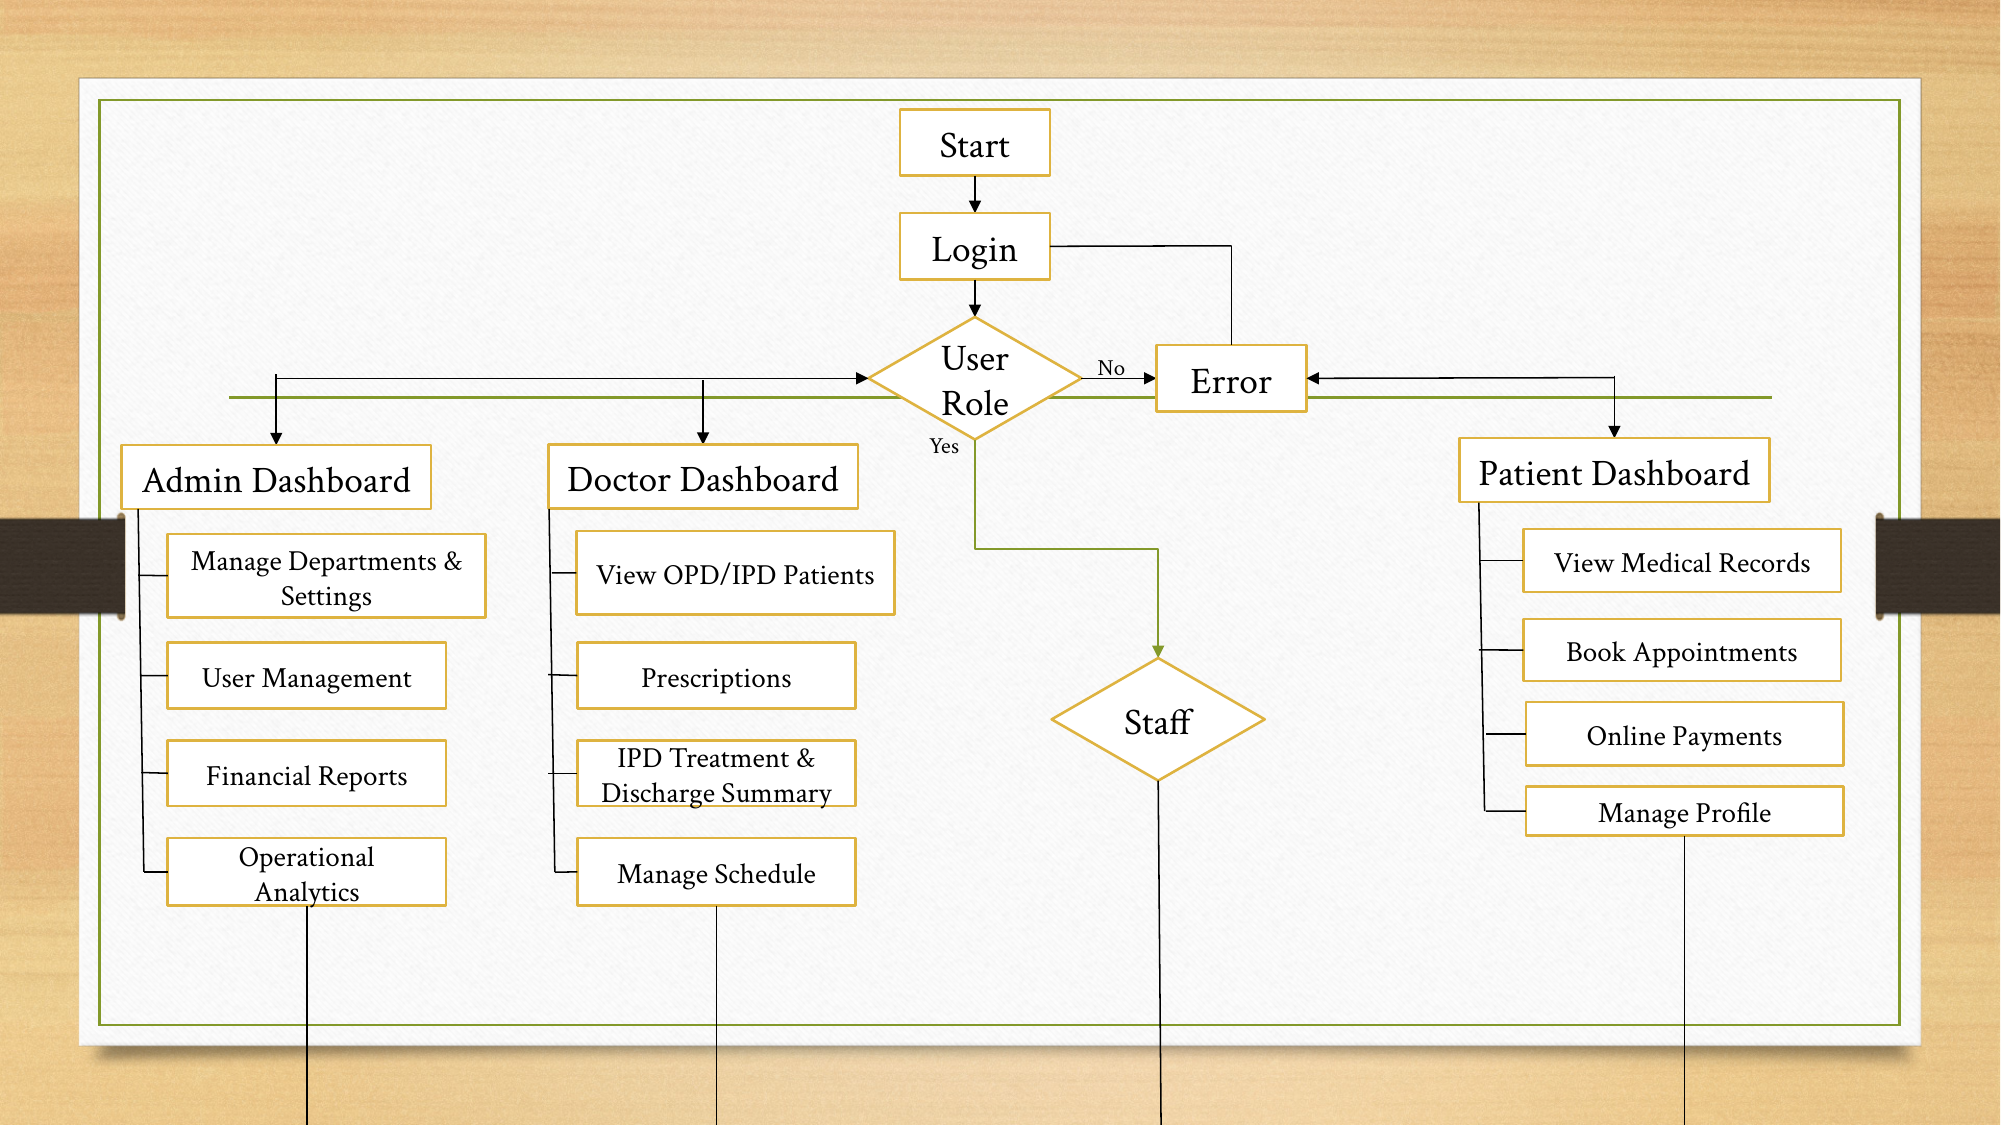

Start
Login
User Role
No
Error
Yes
Patient Dashboard
Doctor Dashboard
Admin Dashboard
View Medical Records
View OPD/IPD Patients
Manage Departments & Settings
Book Appointments
User Management
Prescriptions
Staff
Online Payments
Financial Reports
IPD Treatment & Discharge Summary
Manage Profile
Manage Schedule
Operational Analytics